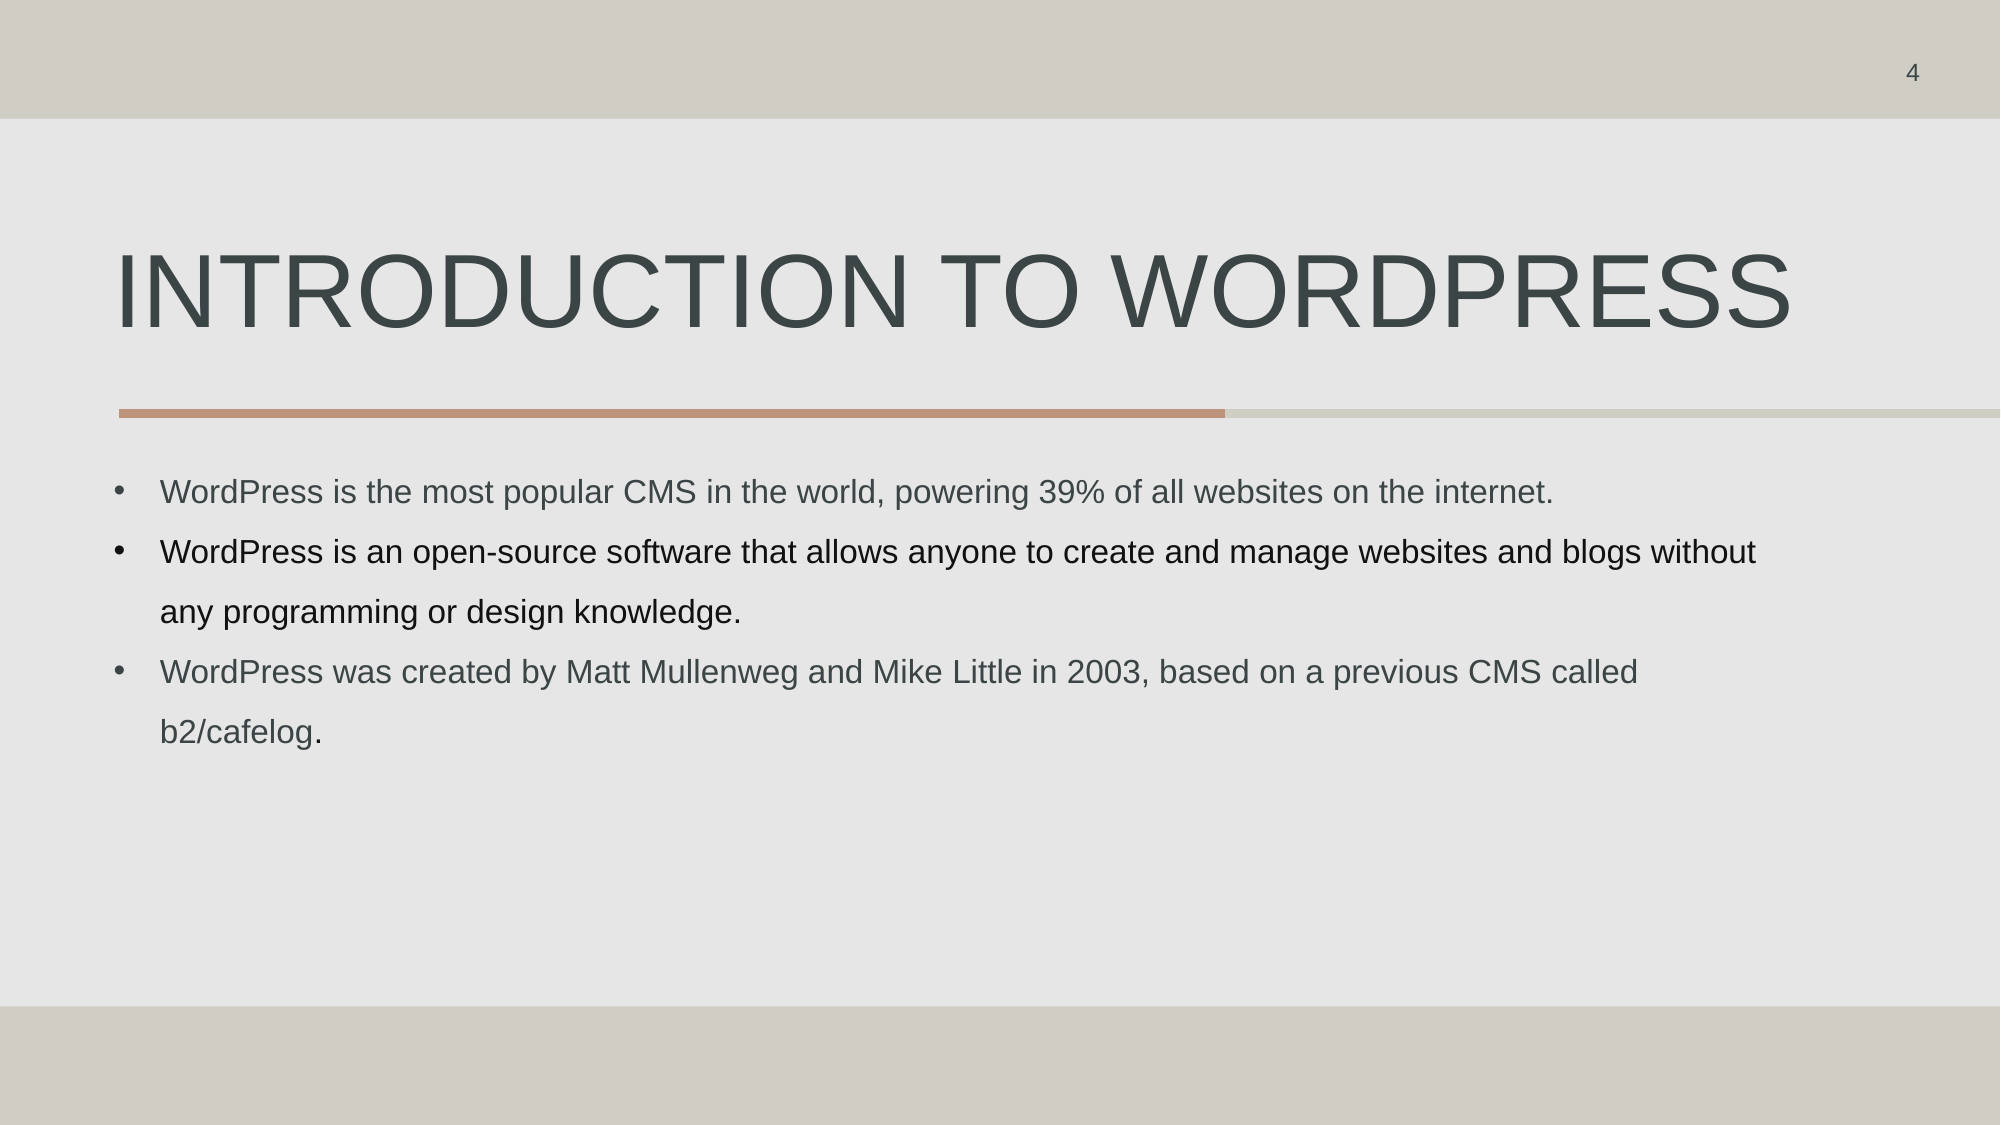

4
# INTRODUCTION TO WORDPRESS
WordPress is the most popular CMS in the world, powering 39% of all websites on the internet.
WordPress is an open-source software that allows anyone to create and manage websites and blogs without any programming or design knowledge.
WordPress was created by Matt Mullenweg and Mike Little in 2003, based on a previous CMS called b2/cafelog.